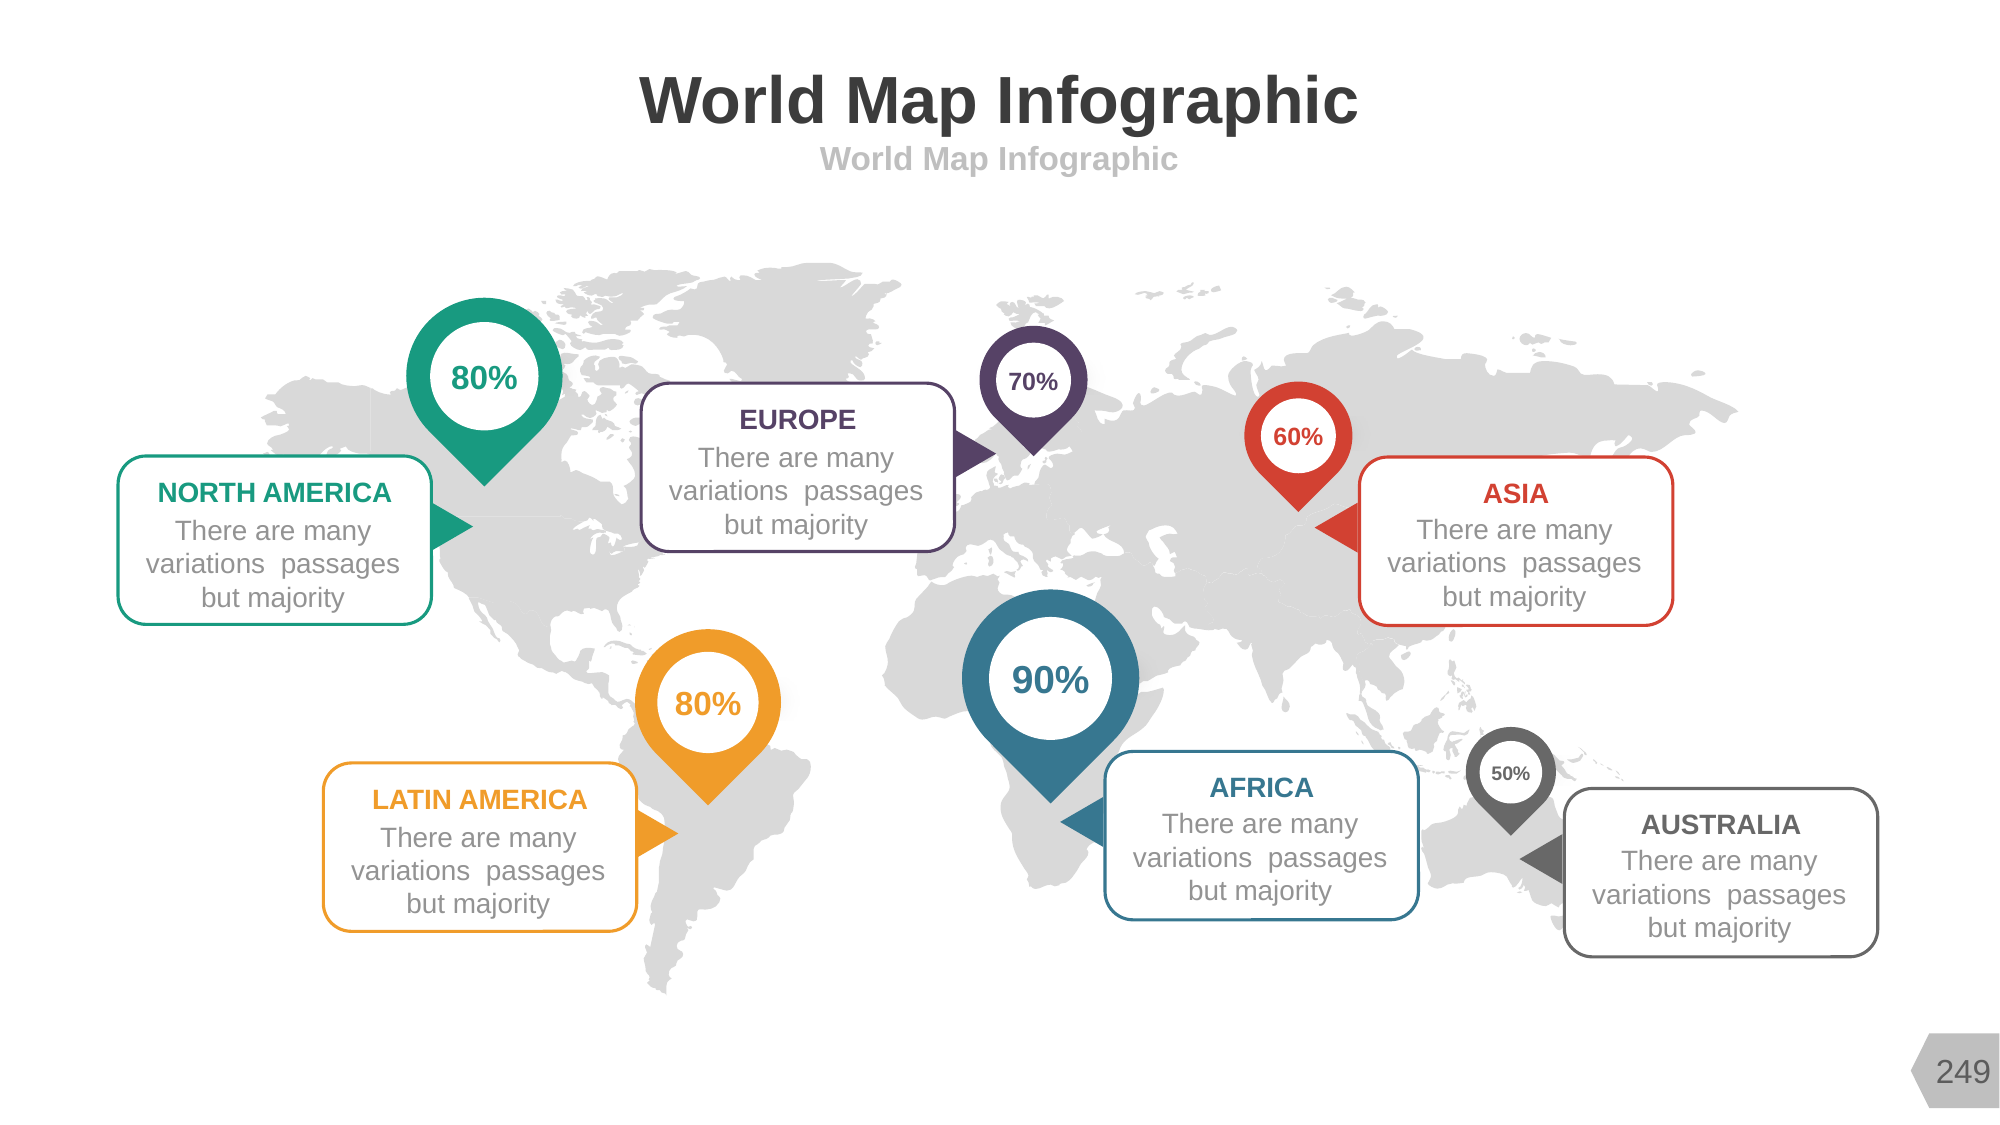

# World Map Infographic
World Map Infographic

80%

70%

60%

EUROPE

There are many variations  passages but majority

NORTH AMERICA

There are many variations  passages but majority

ASIA

There are many variations  passages but majority

90%

80%

50%

AFRICA

There are many variations  passages but majority

LATIN AMERICA

There are many variations  passages but majority

AUSTRALIA

There are many variations  passages but majority